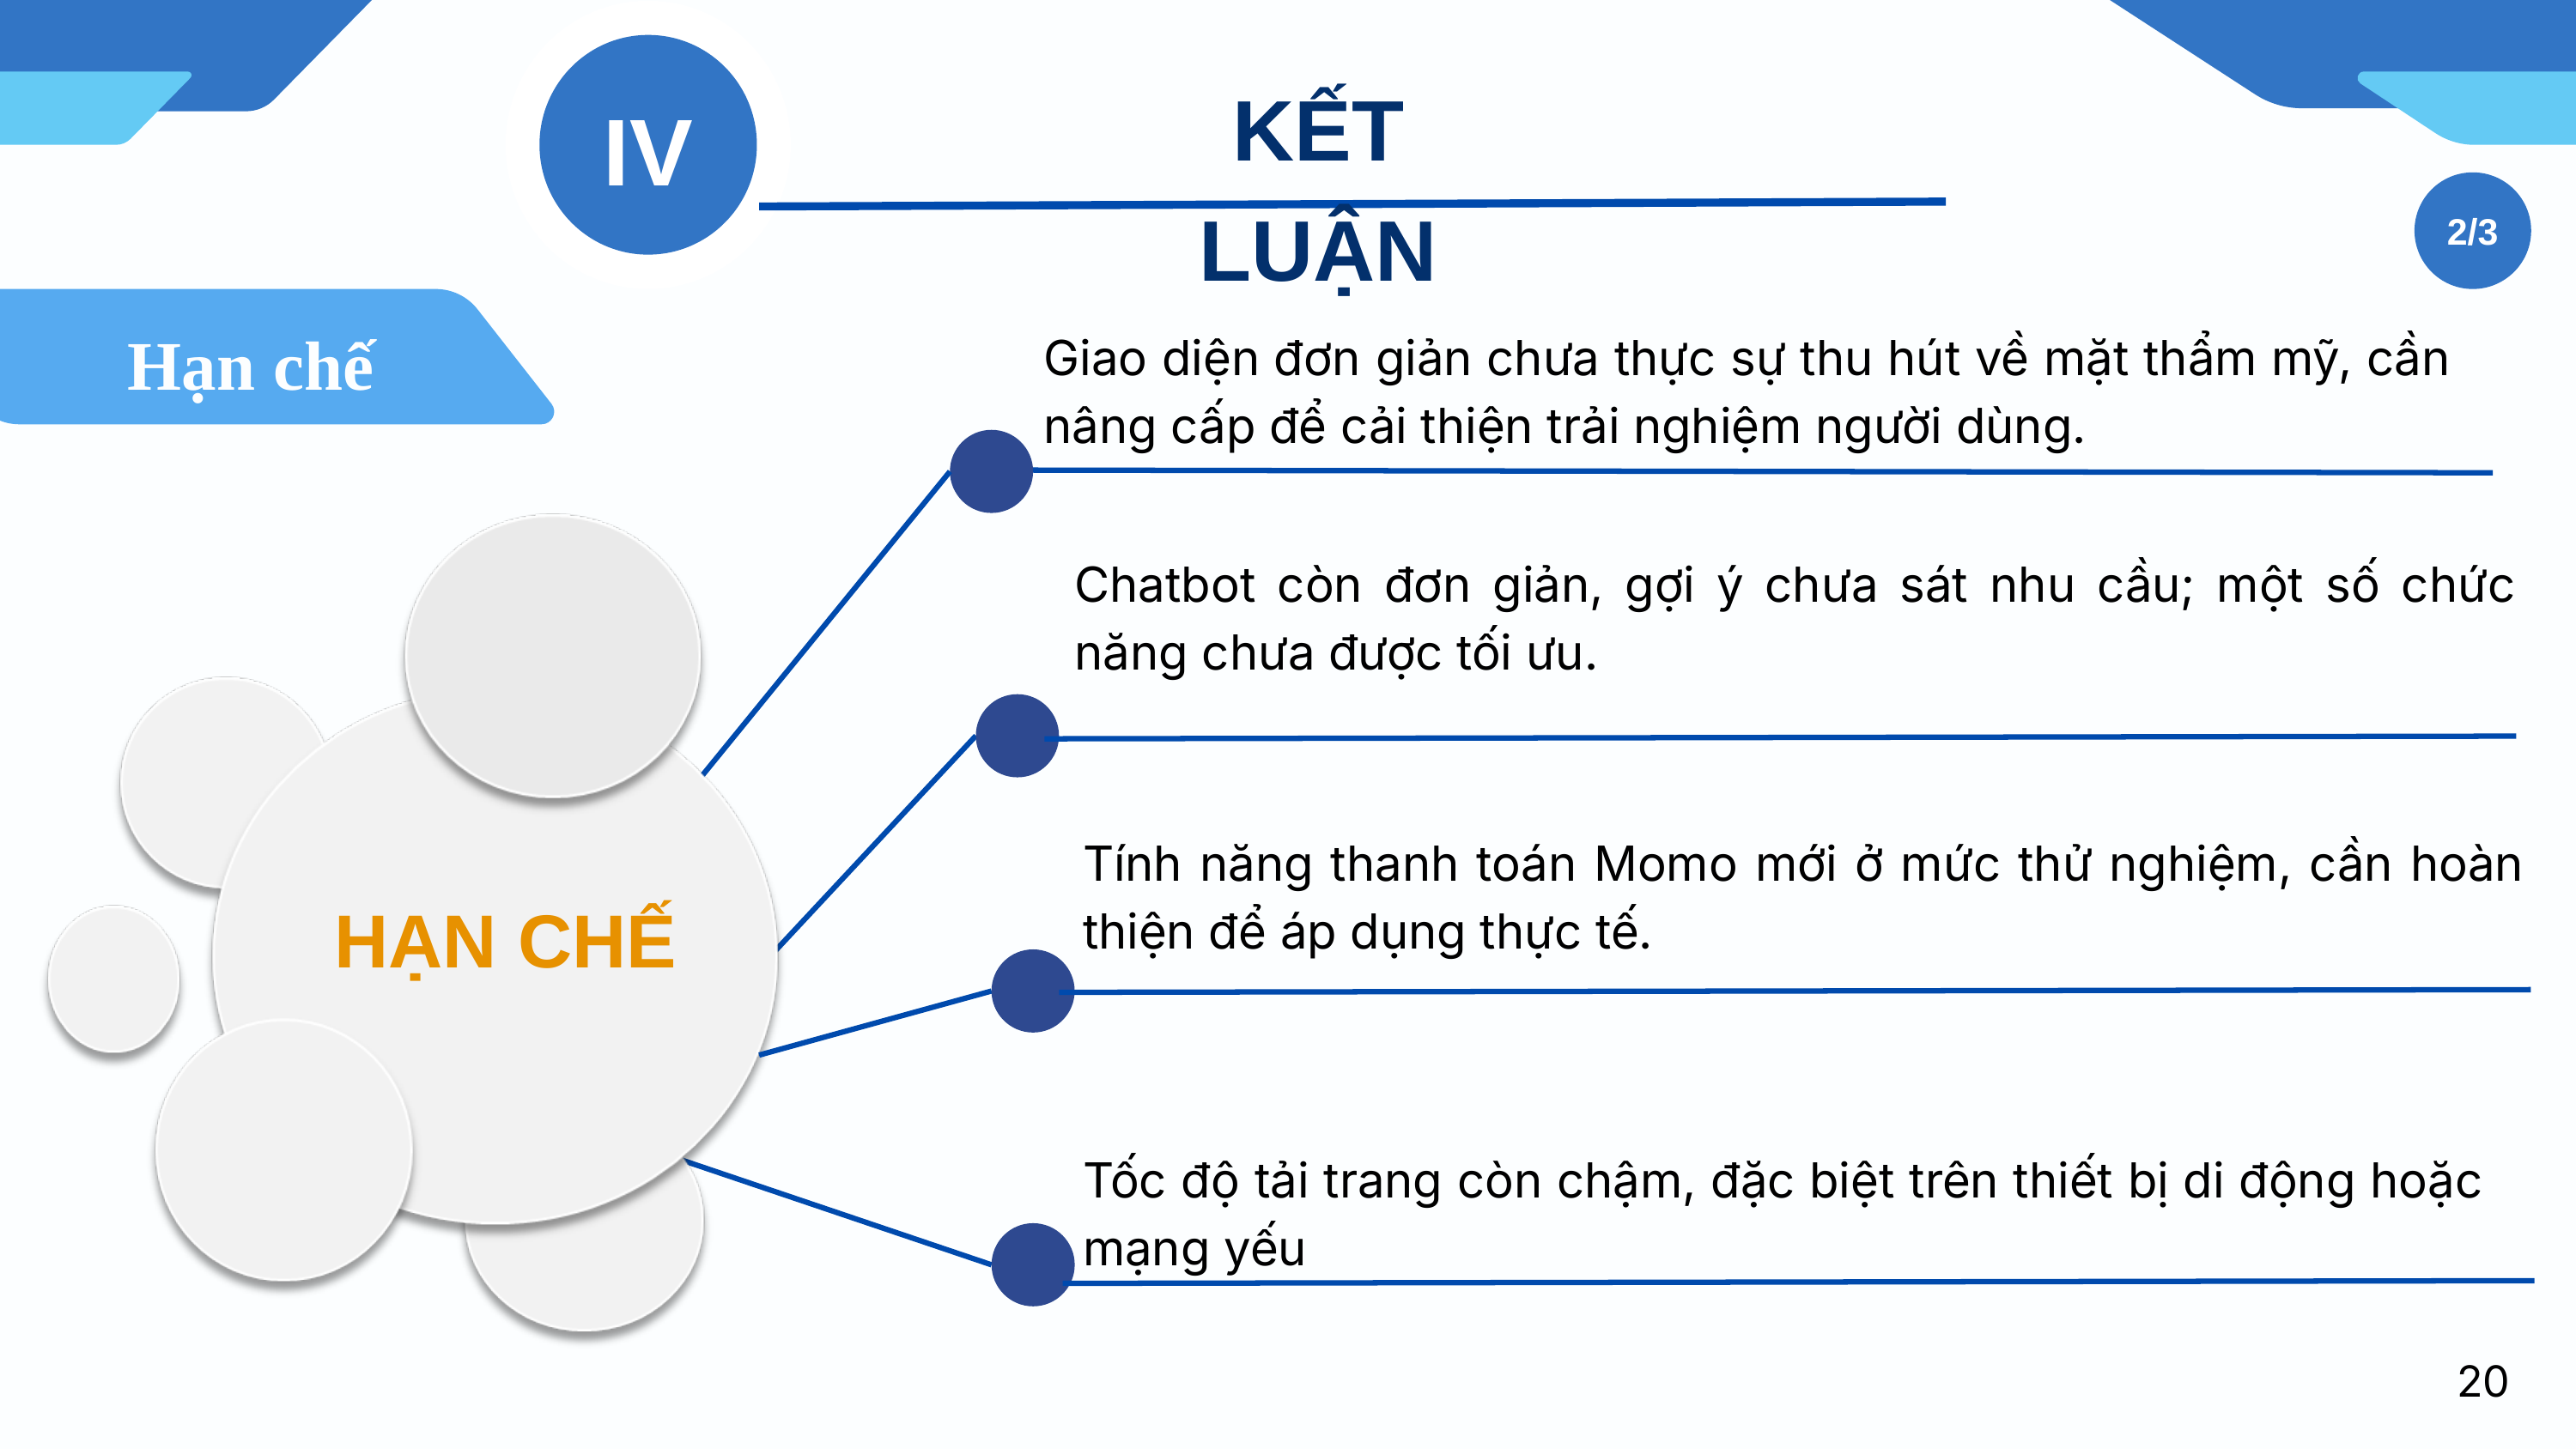

IV
KẾT LUẬN

2/3

Hạn chế
Giao diện đơn giản chưa thực sự thu hút về mặt thẩm mỹ, cần nâng cấp để cải thiện trải nghiệm người dùng.

HẠN CHẾ
Chatbot còn đơn giản, gợi ý chưa sát nhu cầu; một số chức năng chưa được tối ưu.

Tính năng thanh toán Momo mới ở mức thử nghiệm, cần hoàn thiện để áp dụng thực tế.

Tốc độ tải trang còn chậm, đặc biệt trên thiết bị di động hoặc mạng yếu

20